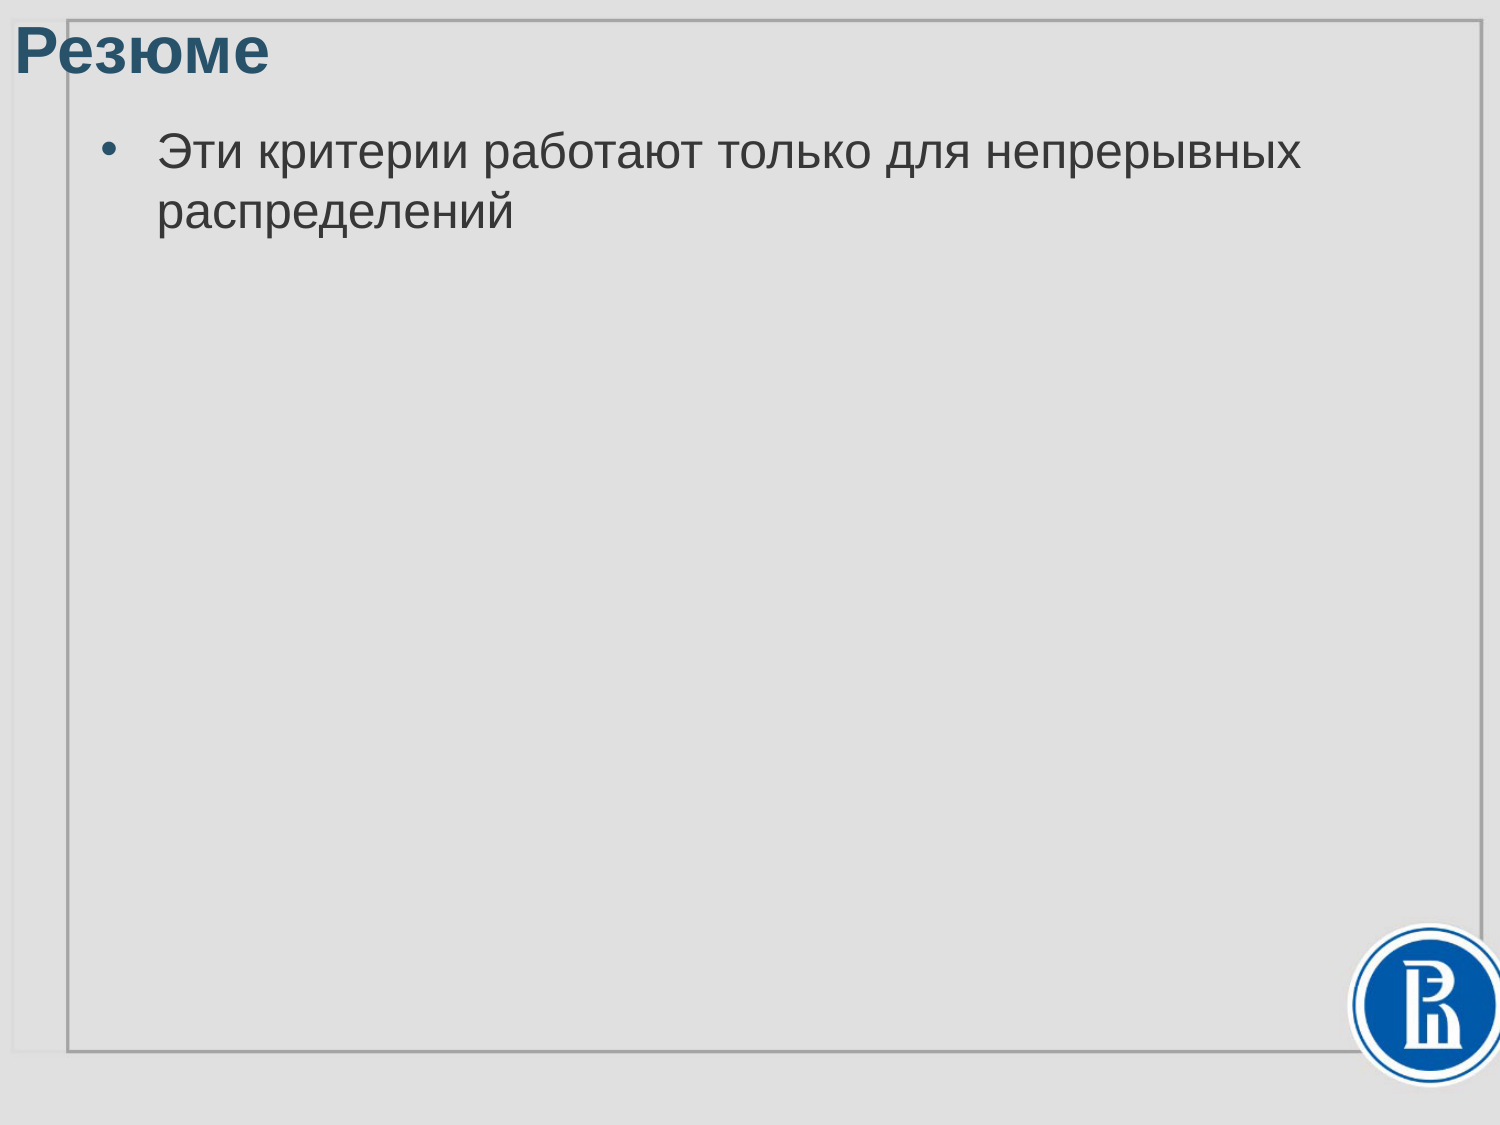

Резюме
Эти критерии работают только для непрерывных распределений